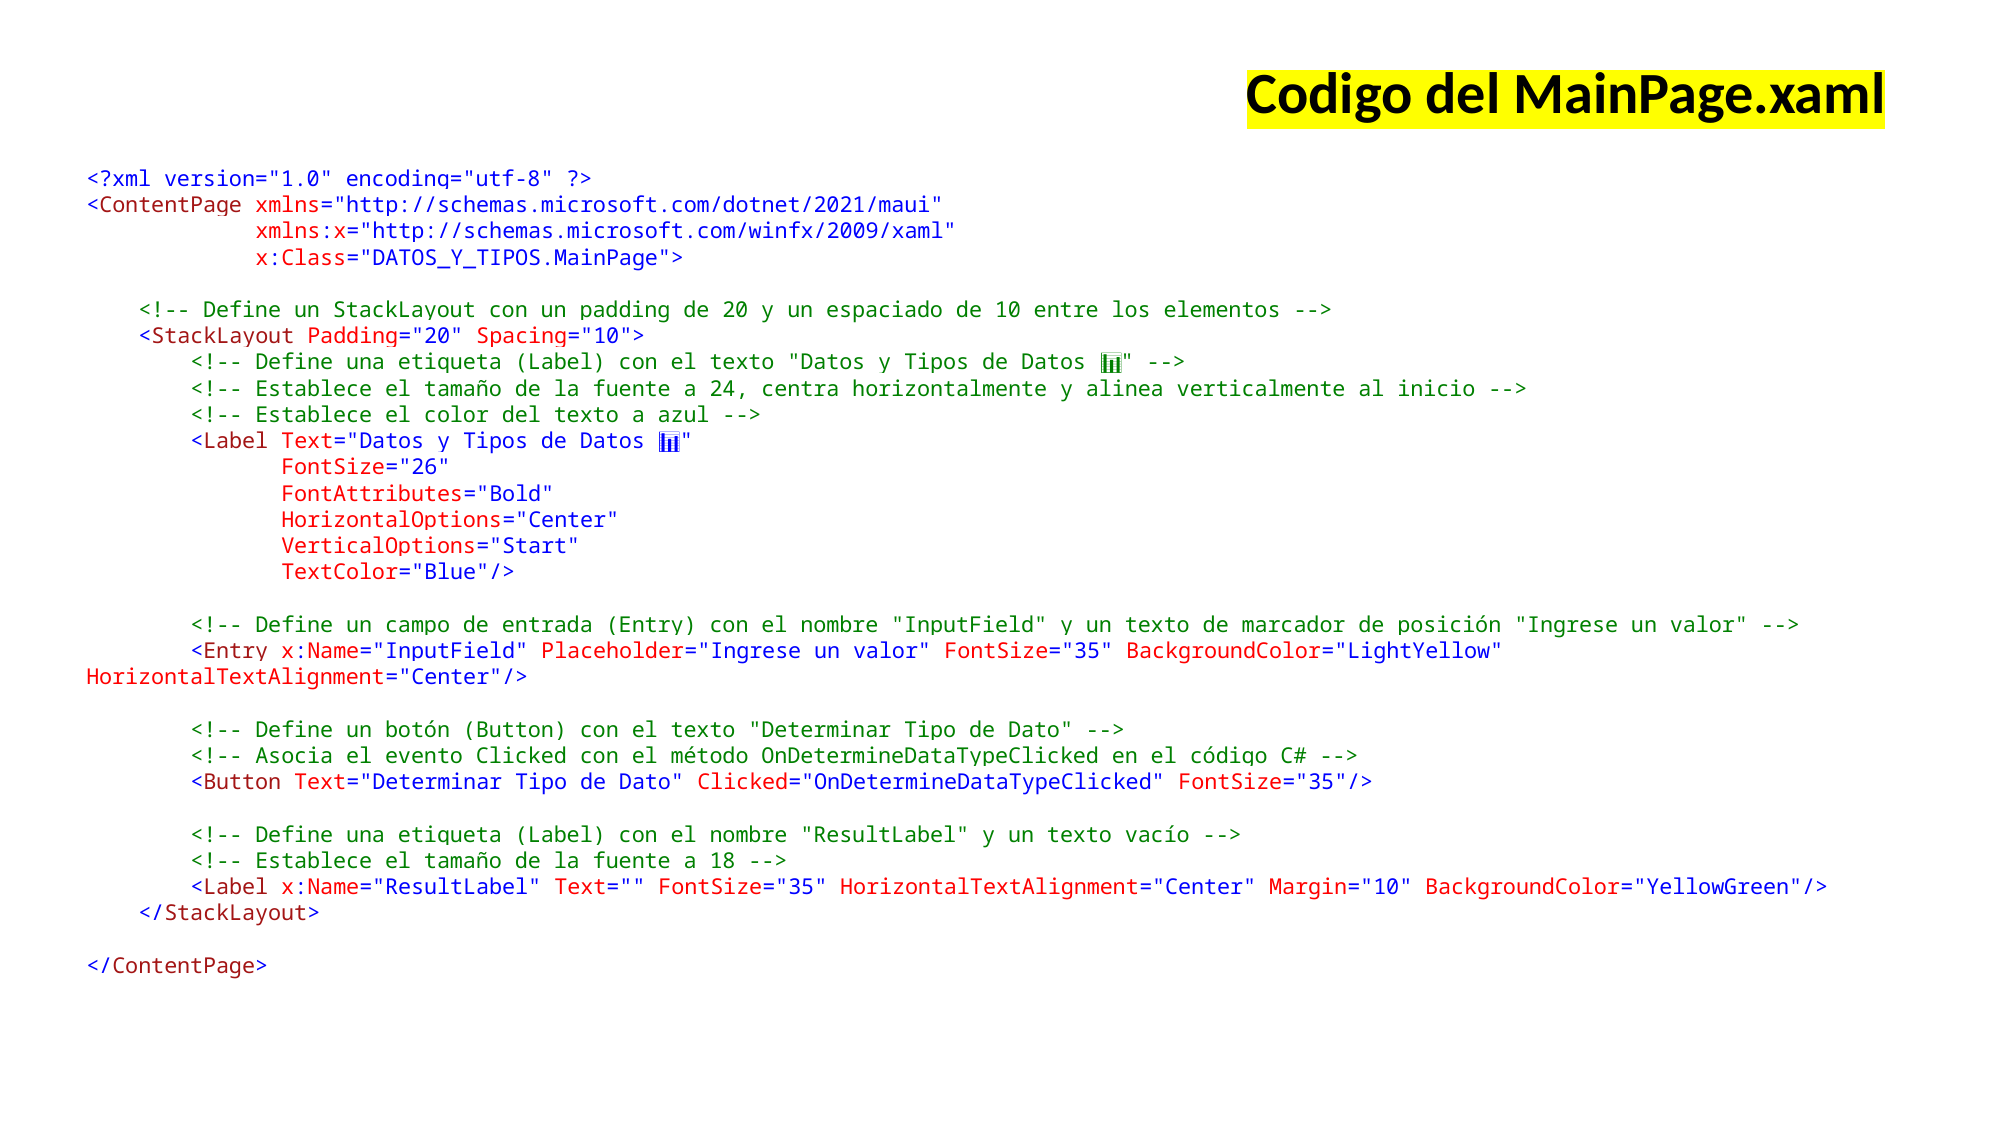

Codigo del MainPage.xaml
<?xml version="1.0" encoding="utf-8" ?>
<ContentPage xmlns="http://schemas.microsoft.com/dotnet/2021/maui"
             xmlns:x="http://schemas.microsoft.com/winfx/2009/xaml"
             x:Class="DATOS_Y_TIPOS.MainPage">

    <!-- Define un StackLayout con un padding de 20 y un espaciado de 10 entre los elementos -->
    <StackLayout Padding="20" Spacing="10">
        <!-- Define una etiqueta (Label) con el texto "Datos y Tipos de Datos 📊" -->
        <!-- Establece el tamaño de la fuente a 24, centra horizontalmente y alinea verticalmente al inicio -->
        <!-- Establece el color del texto a azul -->
        <Label Text="Datos y Tipos de Datos 📊"
               FontSize="26"
               FontAttributes="Bold"
               HorizontalOptions="Center"
               VerticalOptions="Start"
               TextColor="Blue"/>

        <!-- Define un campo de entrada (Entry) con el nombre "InputField" y un texto de marcador de posición "Ingrese un valor" -->
        <Entry x:Name="InputField" Placeholder="Ingrese un valor" FontSize="35" BackgroundColor="LightYellow" HorizontalTextAlignment="Center"/>

        <!-- Define un botón (Button) con el texto "Determinar Tipo de Dato" -->
        <!-- Asocia el evento Clicked con el método OnDetermineDataTypeClicked en el código C# -->
        <Button Text="Determinar Tipo de Dato" Clicked="OnDetermineDataTypeClicked" FontSize="35"/>

        <!-- Define una etiqueta (Label) con el nombre "ResultLabel" y un texto vacío -->
        <!-- Establece el tamaño de la fuente a 18 -->
        <Label x:Name="ResultLabel" Text="" FontSize="35" HorizontalTextAlignment="Center" Margin="10" BackgroundColor="YellowGreen"/>
    </StackLayout>

</ContentPage>